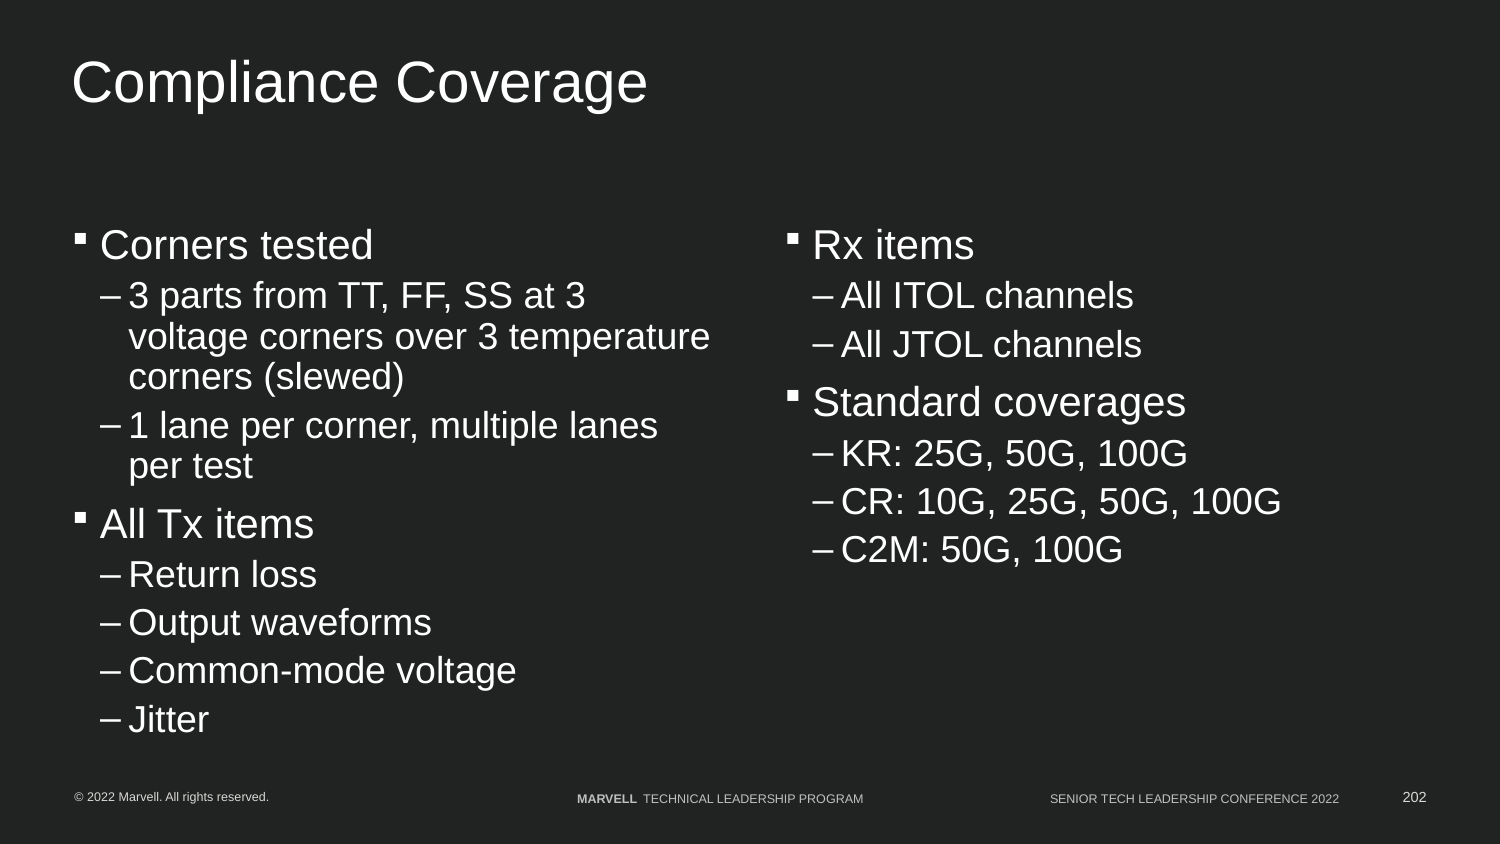

# Compliance Coverage
Corners tested
3 parts from TT, FF, SS at 3 voltage corners over 3 temperature corners (slewed)
1 lane per corner, multiple lanes per test
All Tx items
Return loss
Output waveforms
Common-mode voltage
Jitter

Rx items
All ITOL channels
All JTOL channels
Standard coverages
KR: 25G, 50G, 100G
CR: 10G, 25G, 50G, 100G
C2M: 50G, 100G

202